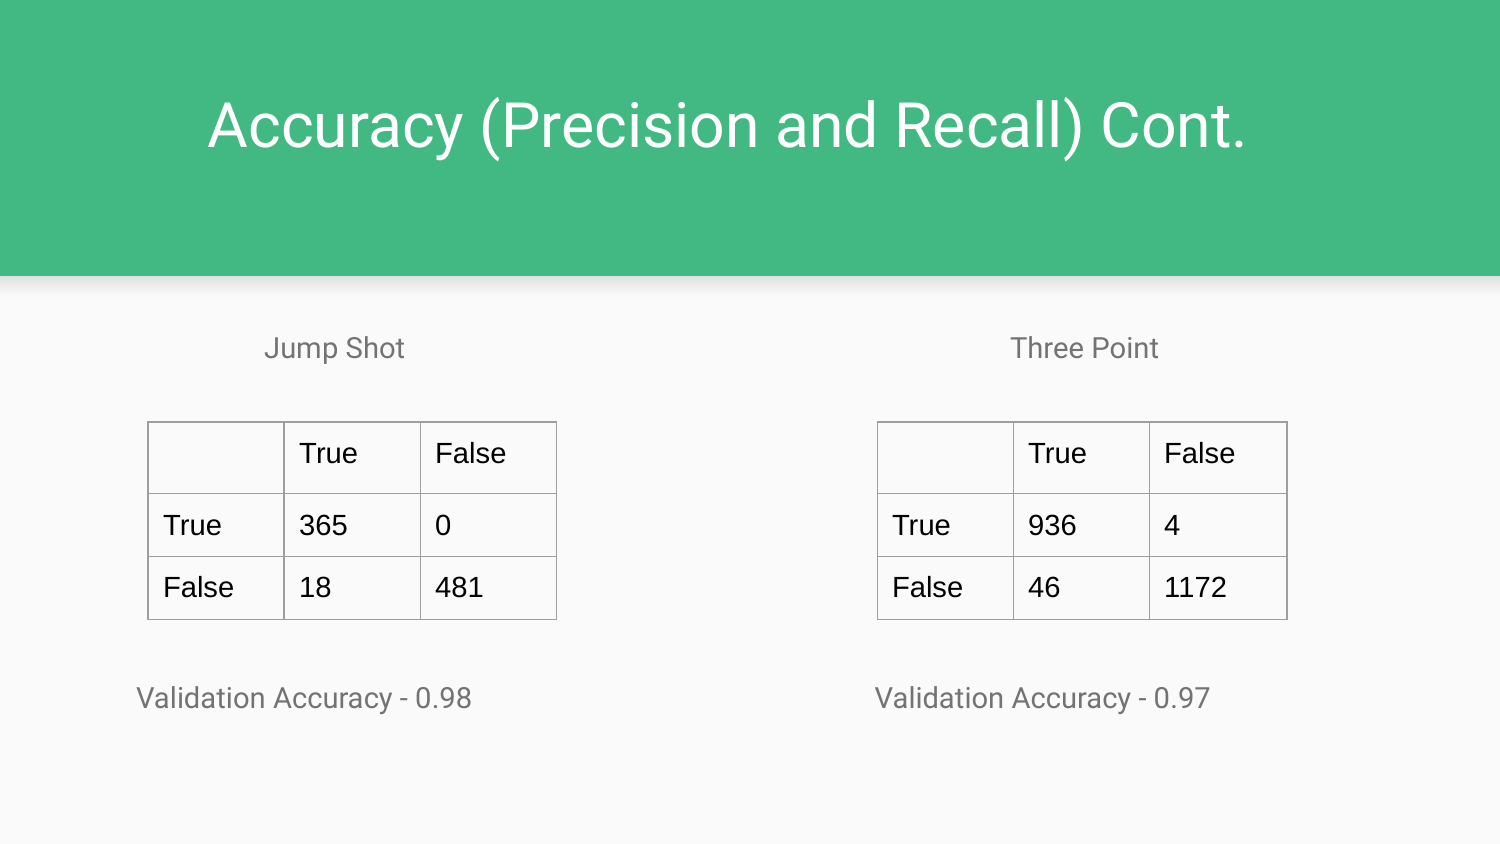

# Accuracy (Precision and Recall) Cont.
   Jump Shot

      Validation Accuracy - 0.98

Three Point

  Validation Accuracy - 0.97

|  | True | False |
| --- | --- | --- |
| True | 936 | 4 |
| False | 46 | 1172 |
|  | True | False |
| --- | --- | --- |
| True | 365 | 0 |
| False | 18 | 481 |